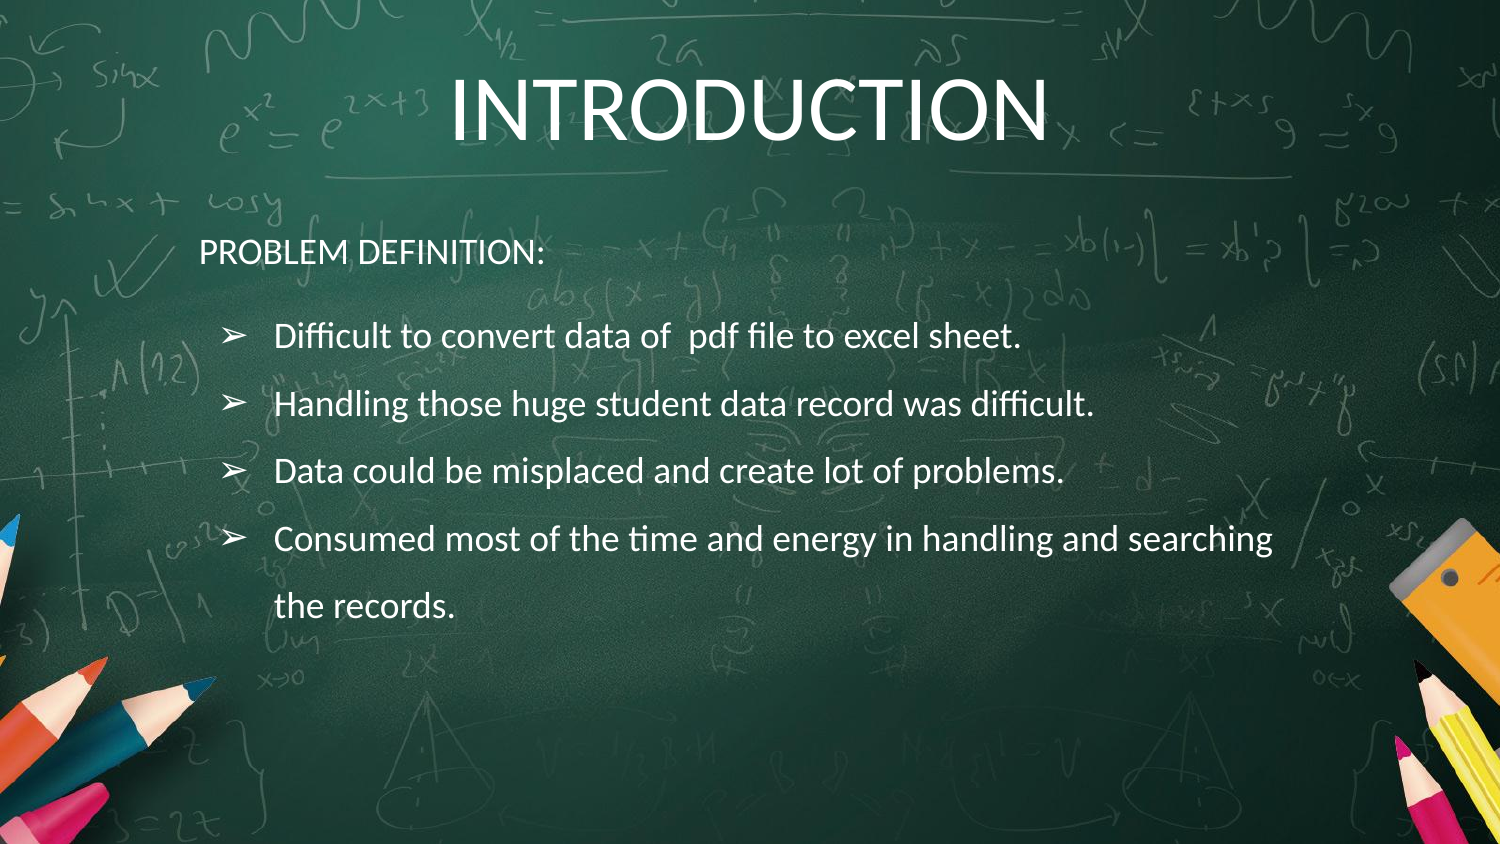

# INTRODUCTION
PROBLEM DEFINITION:
Difficult to convert data of  pdf file to excel sheet.
Handling those huge student data record was difficult.
Data could be misplaced and create lot of problems.
Consumed most of the time and energy in handling and searching the records.